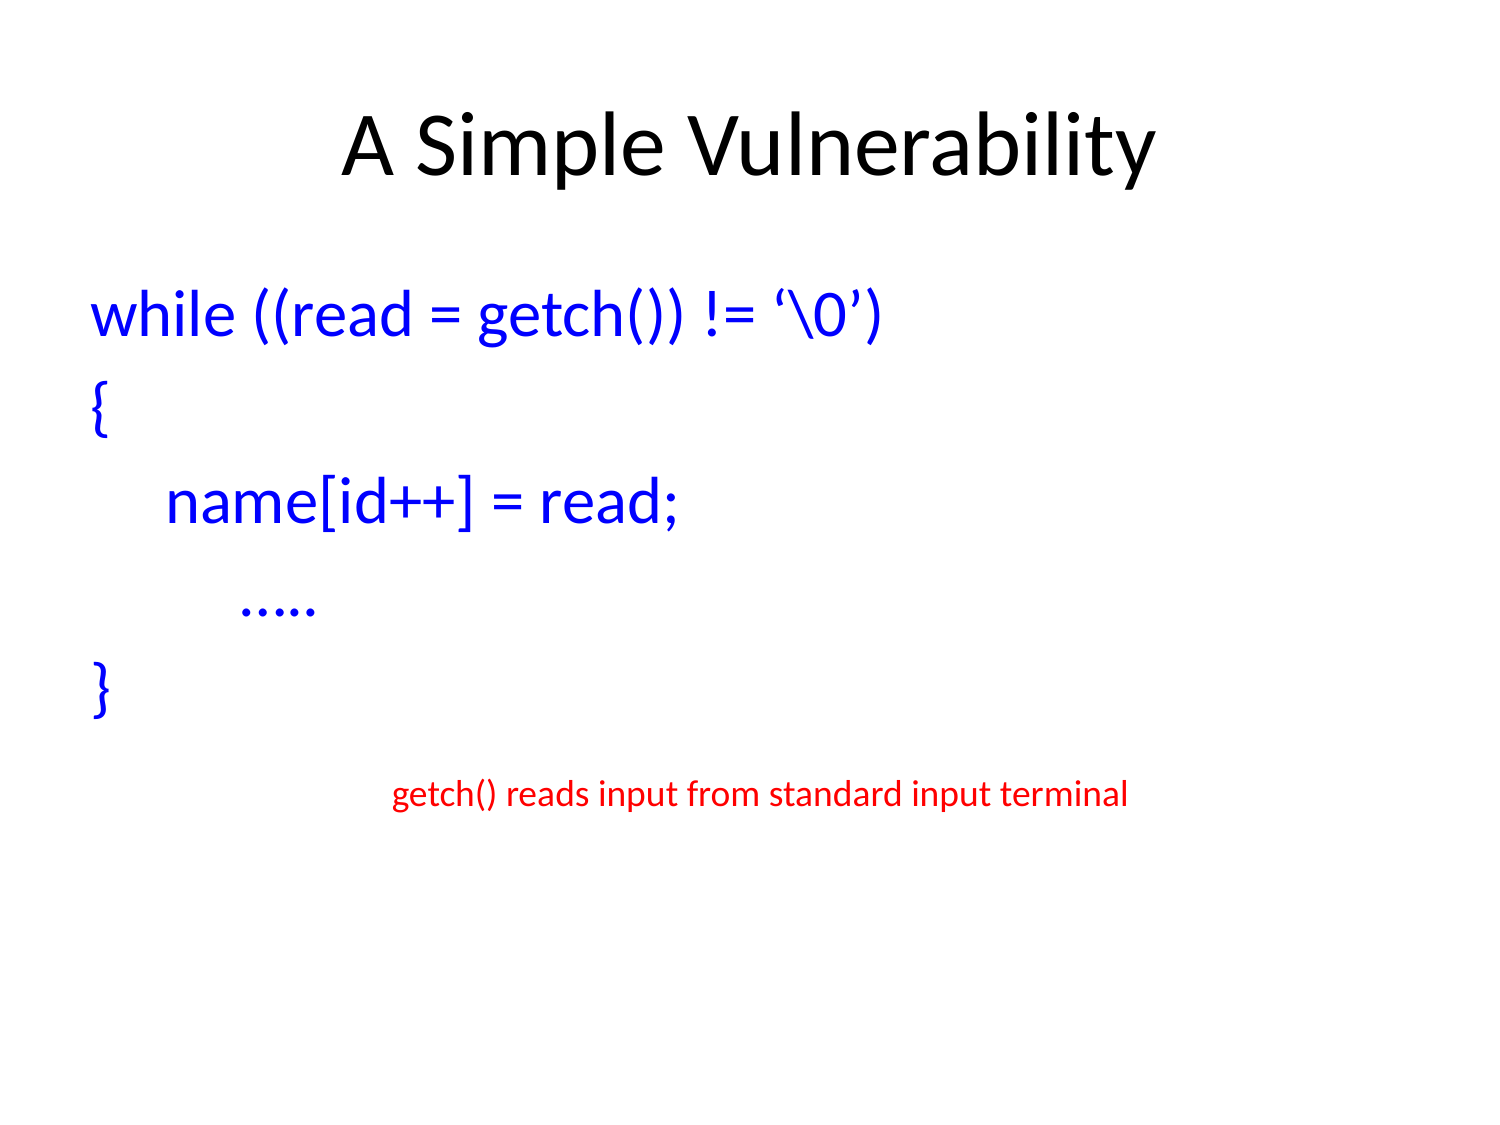

# A Simple Vulnerability
while ((read = getch()) != ‘\0’)
{
     name[id++] = read;
	…..
}
getch() reads input from standard input terminal